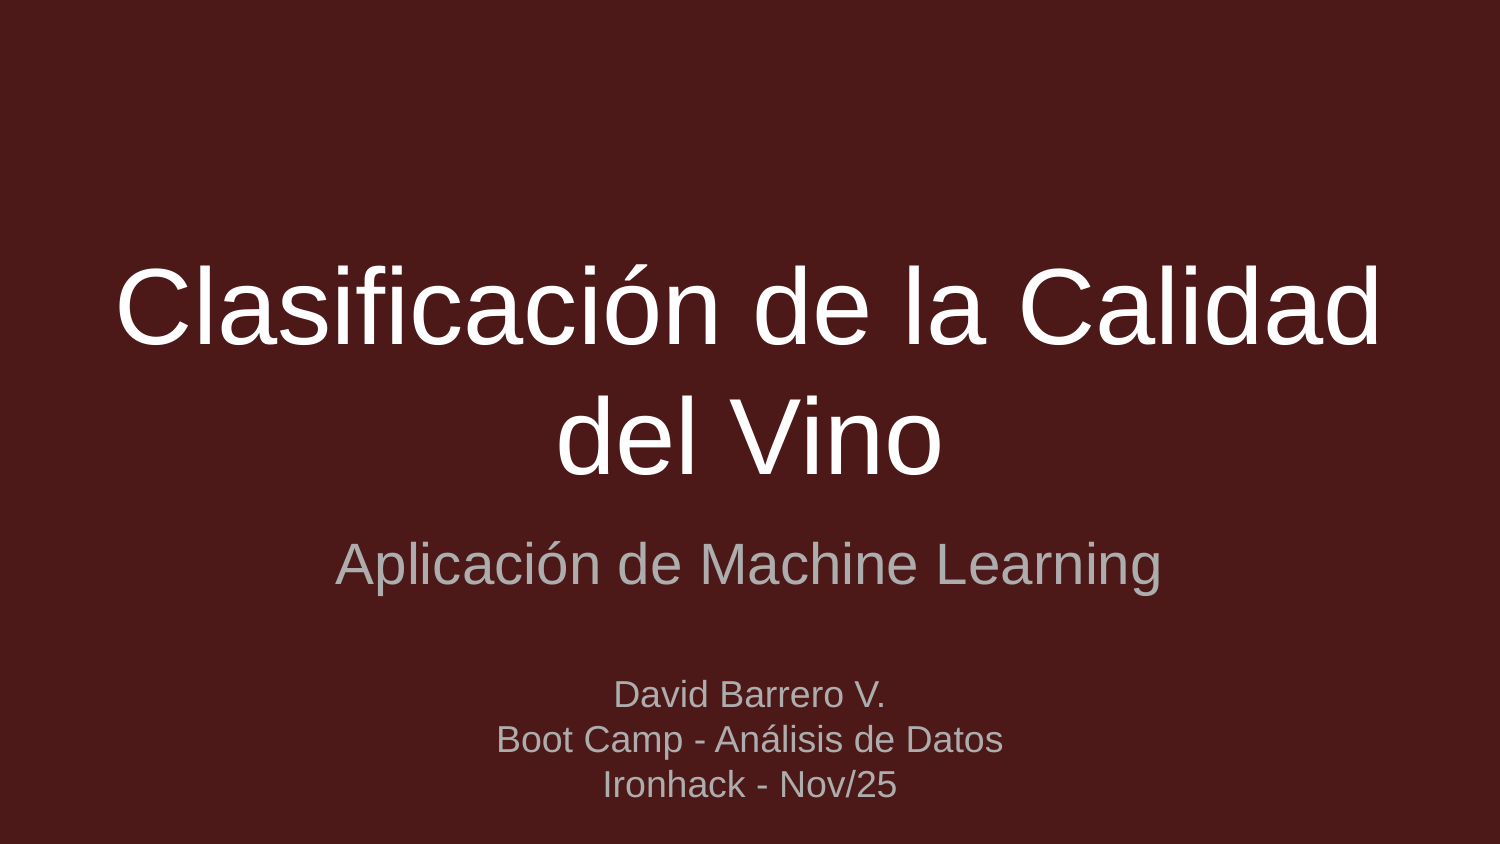

# Clasificación de la Calidad del Vino
Aplicación de Machine Learning
David Barrero V.
Boot Camp - Análisis de Datos
Ironhack - Nov/25